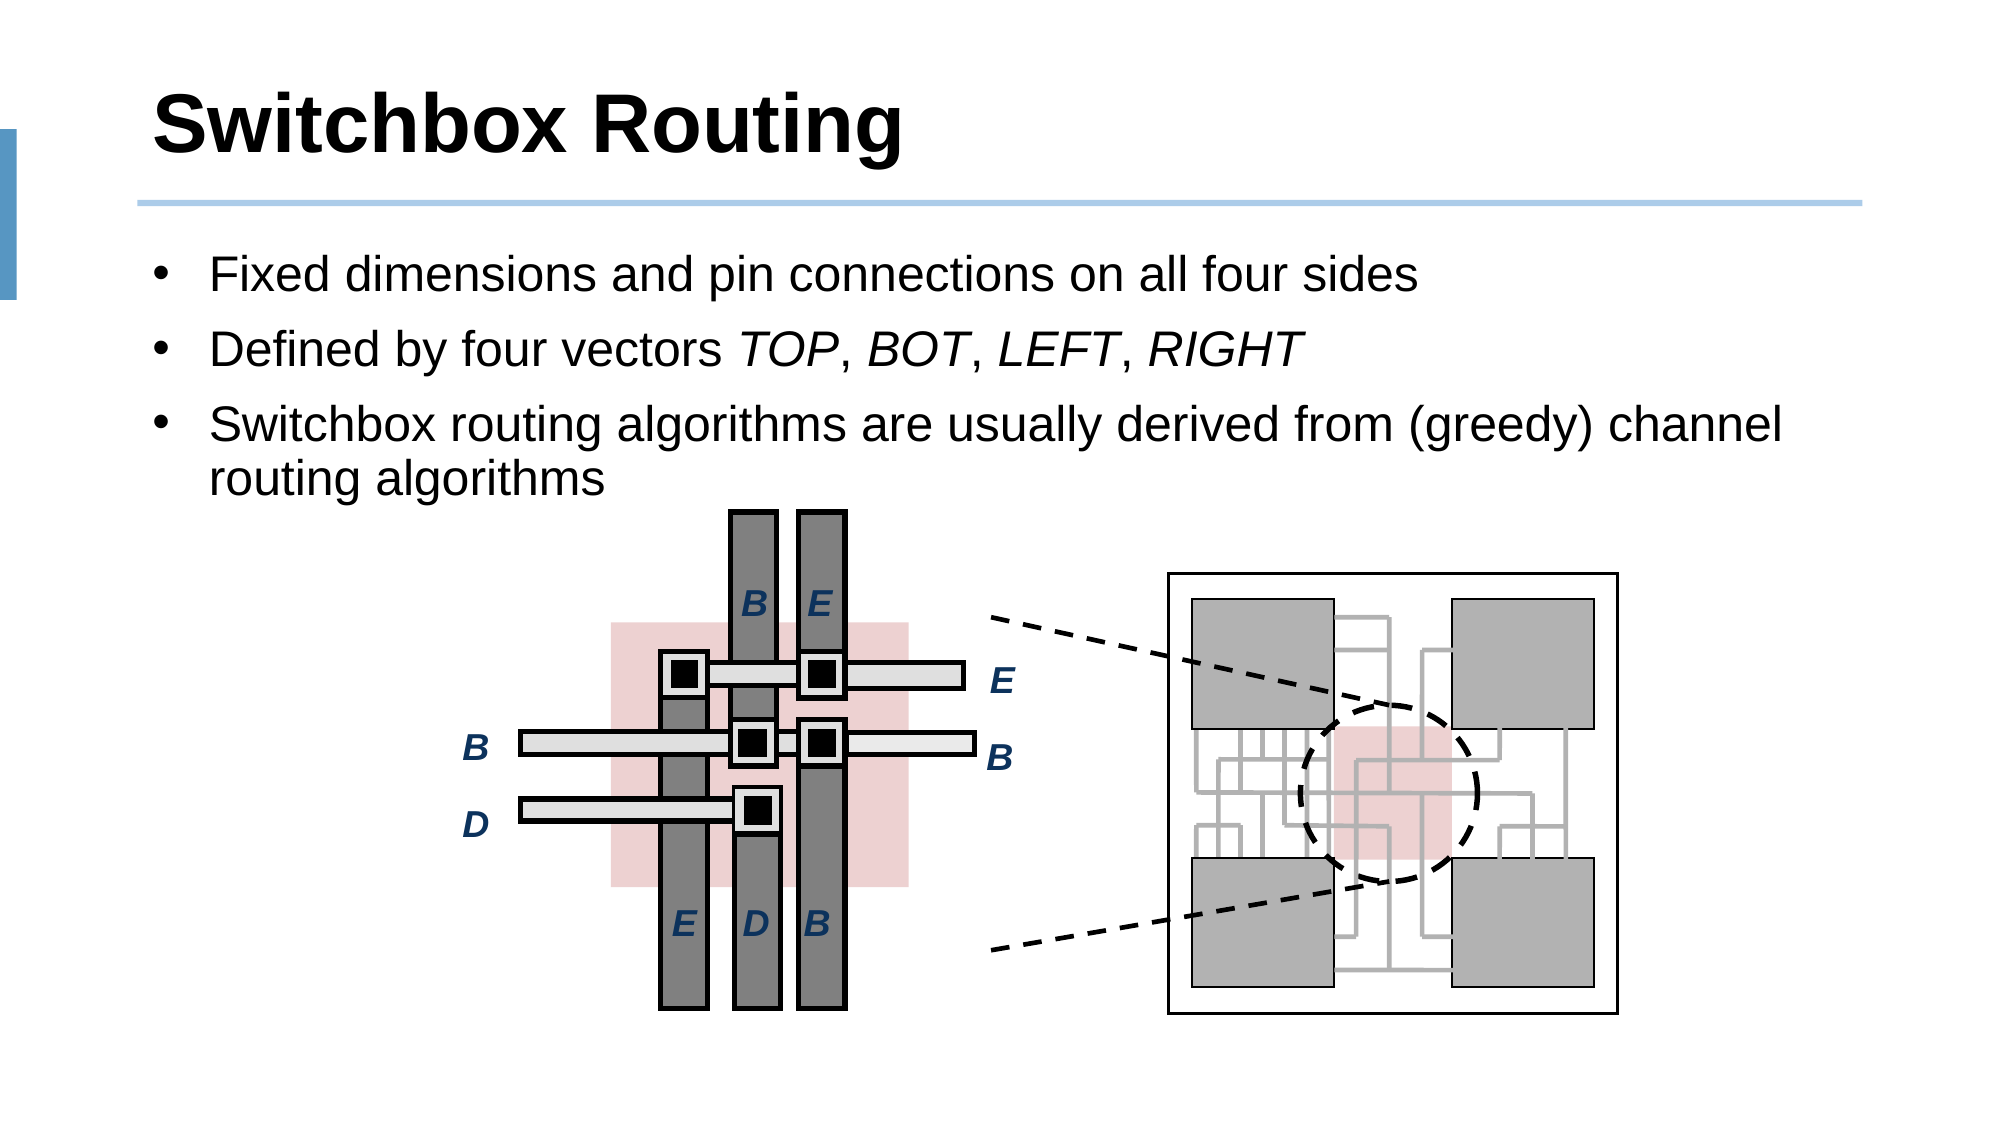

# Switchbox Routing
Fixed dimensions and pin connections on all four sides
Defined by four vectors TOP, BOT, LEFT, RIGHT
Switchbox routing algorithms are usually derived from (greedy) channel routing algorithms

B
E

E

B

B

D

E
D
B